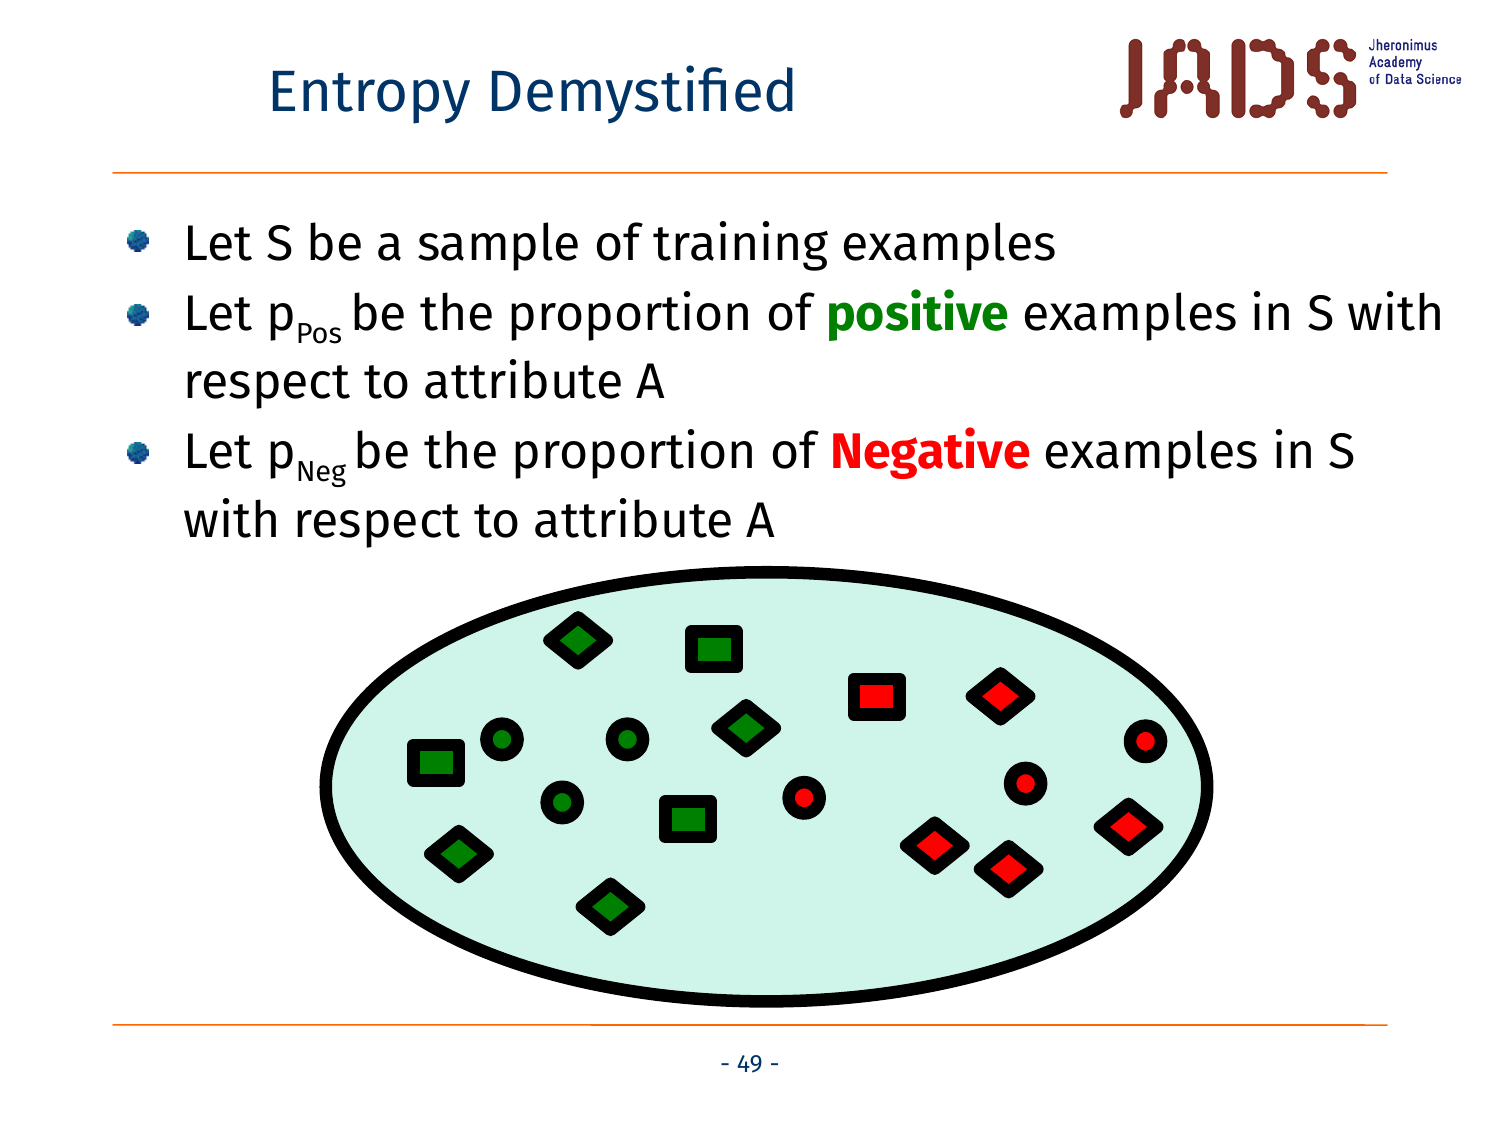

# Entropy Demystified
Let S be a sample of training examples
Let pPos be the proportion of positive examples in S with respect to attribute A
Let pNeg be the proportion of Negative examples in S with respect to attribute A

- 49 -